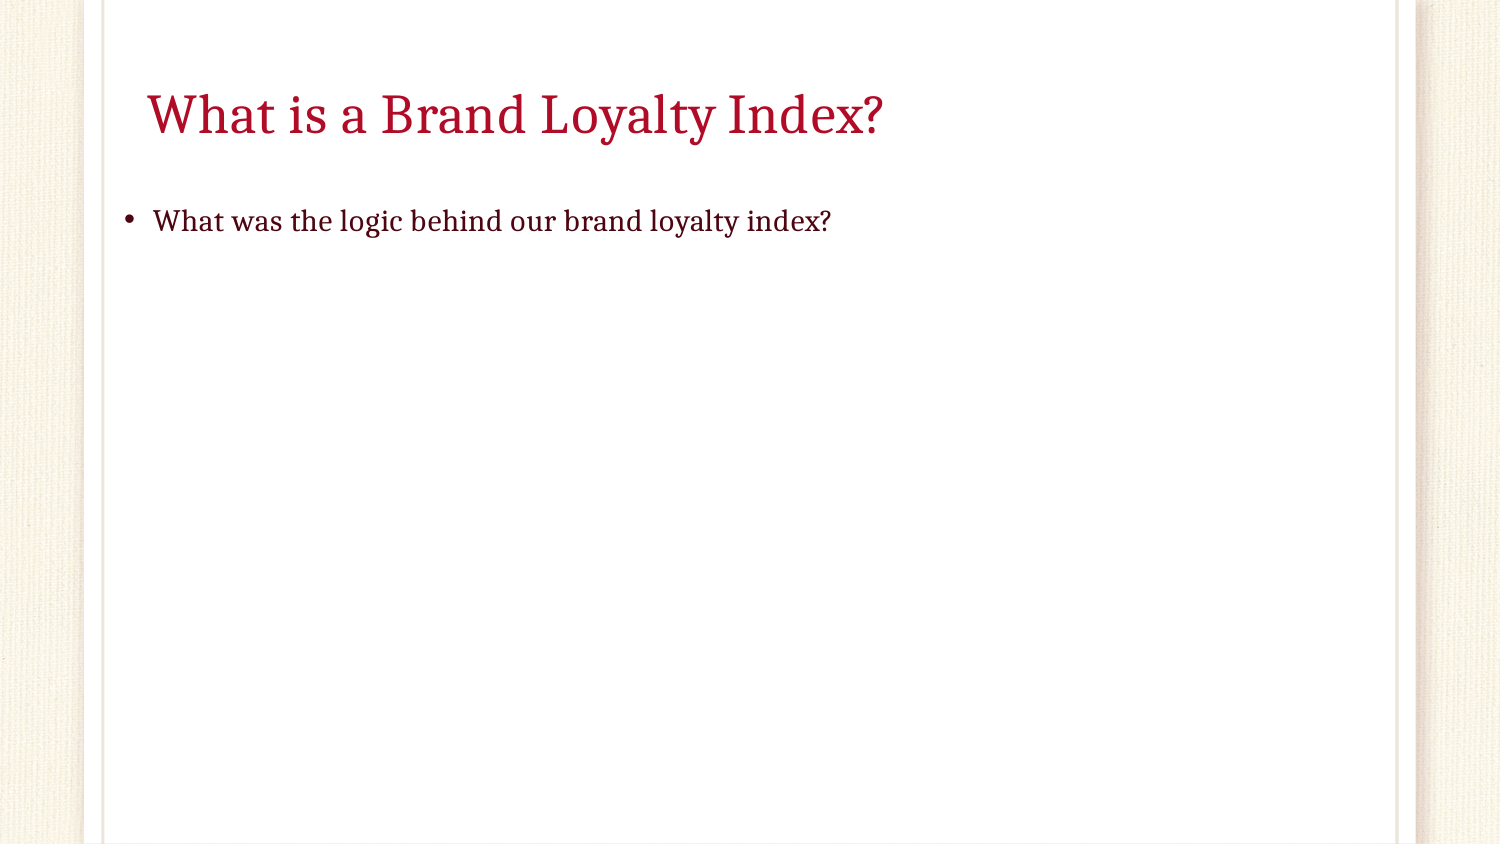

# What is a Brand Loyalty Index?
What was the logic behind our brand loyalty index?